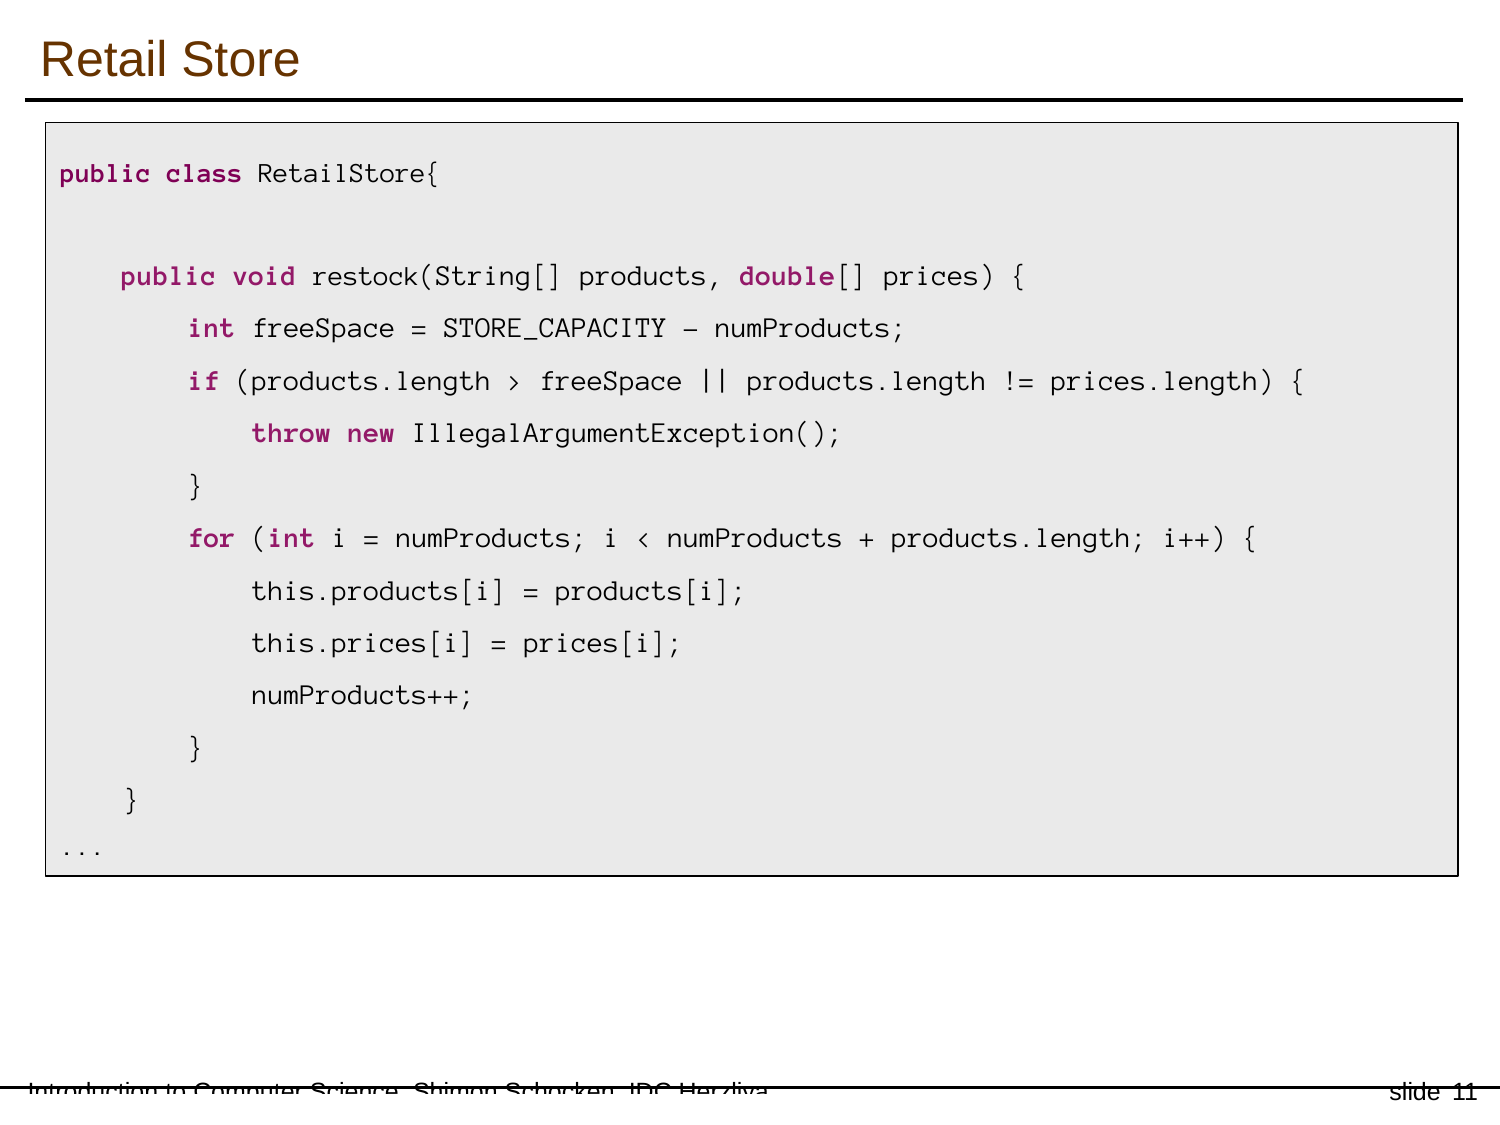

Retail Store
public class RetailStore{

    public void restock(String[] products, double[] prices) {
        int freeSpace = STORE_CAPACITY - numProducts;
        if (products.length > freeSpace || products.length != prices.length) {
            throw new IllegalArgumentException();
        }
        for (int i = numProducts; i < numProducts + products.length; i++) {
            this.products[i] = products[i];
            this.prices[i] = prices[i];
            numProducts++;
        }
    }
...